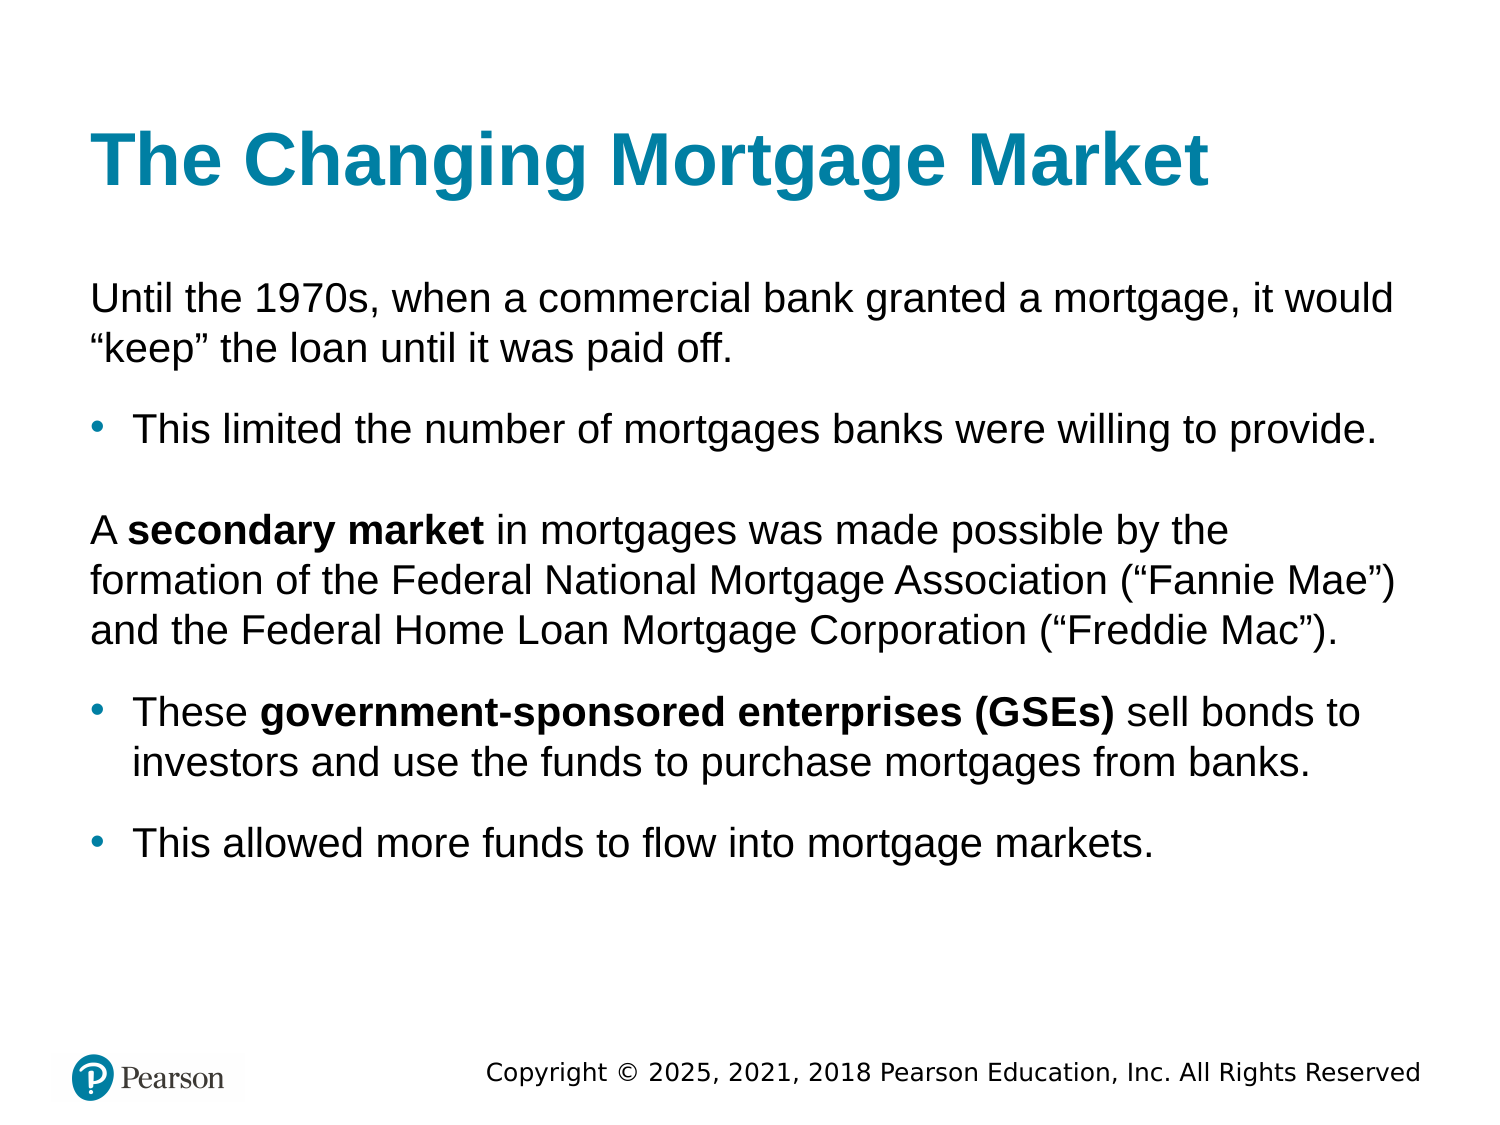

# The Changing Mortgage Market
Until the 19 70s, when a commercial bank granted a mortgage, it would “keep” the loan until it was paid off.
This limited the number of mortgages banks were willing to provide.
A secondary market in mortgages was made possible by the formation of the Federal National Mortgage Association (“Fannie Mae”) and the Federal Home Loan Mortgage Corporation (“Freddie Mac”).
These government-sponsored enterprises (G S E s) sell bonds to investors and use the funds to purchase mortgages from banks.
This allowed more funds to flow into mortgage markets.